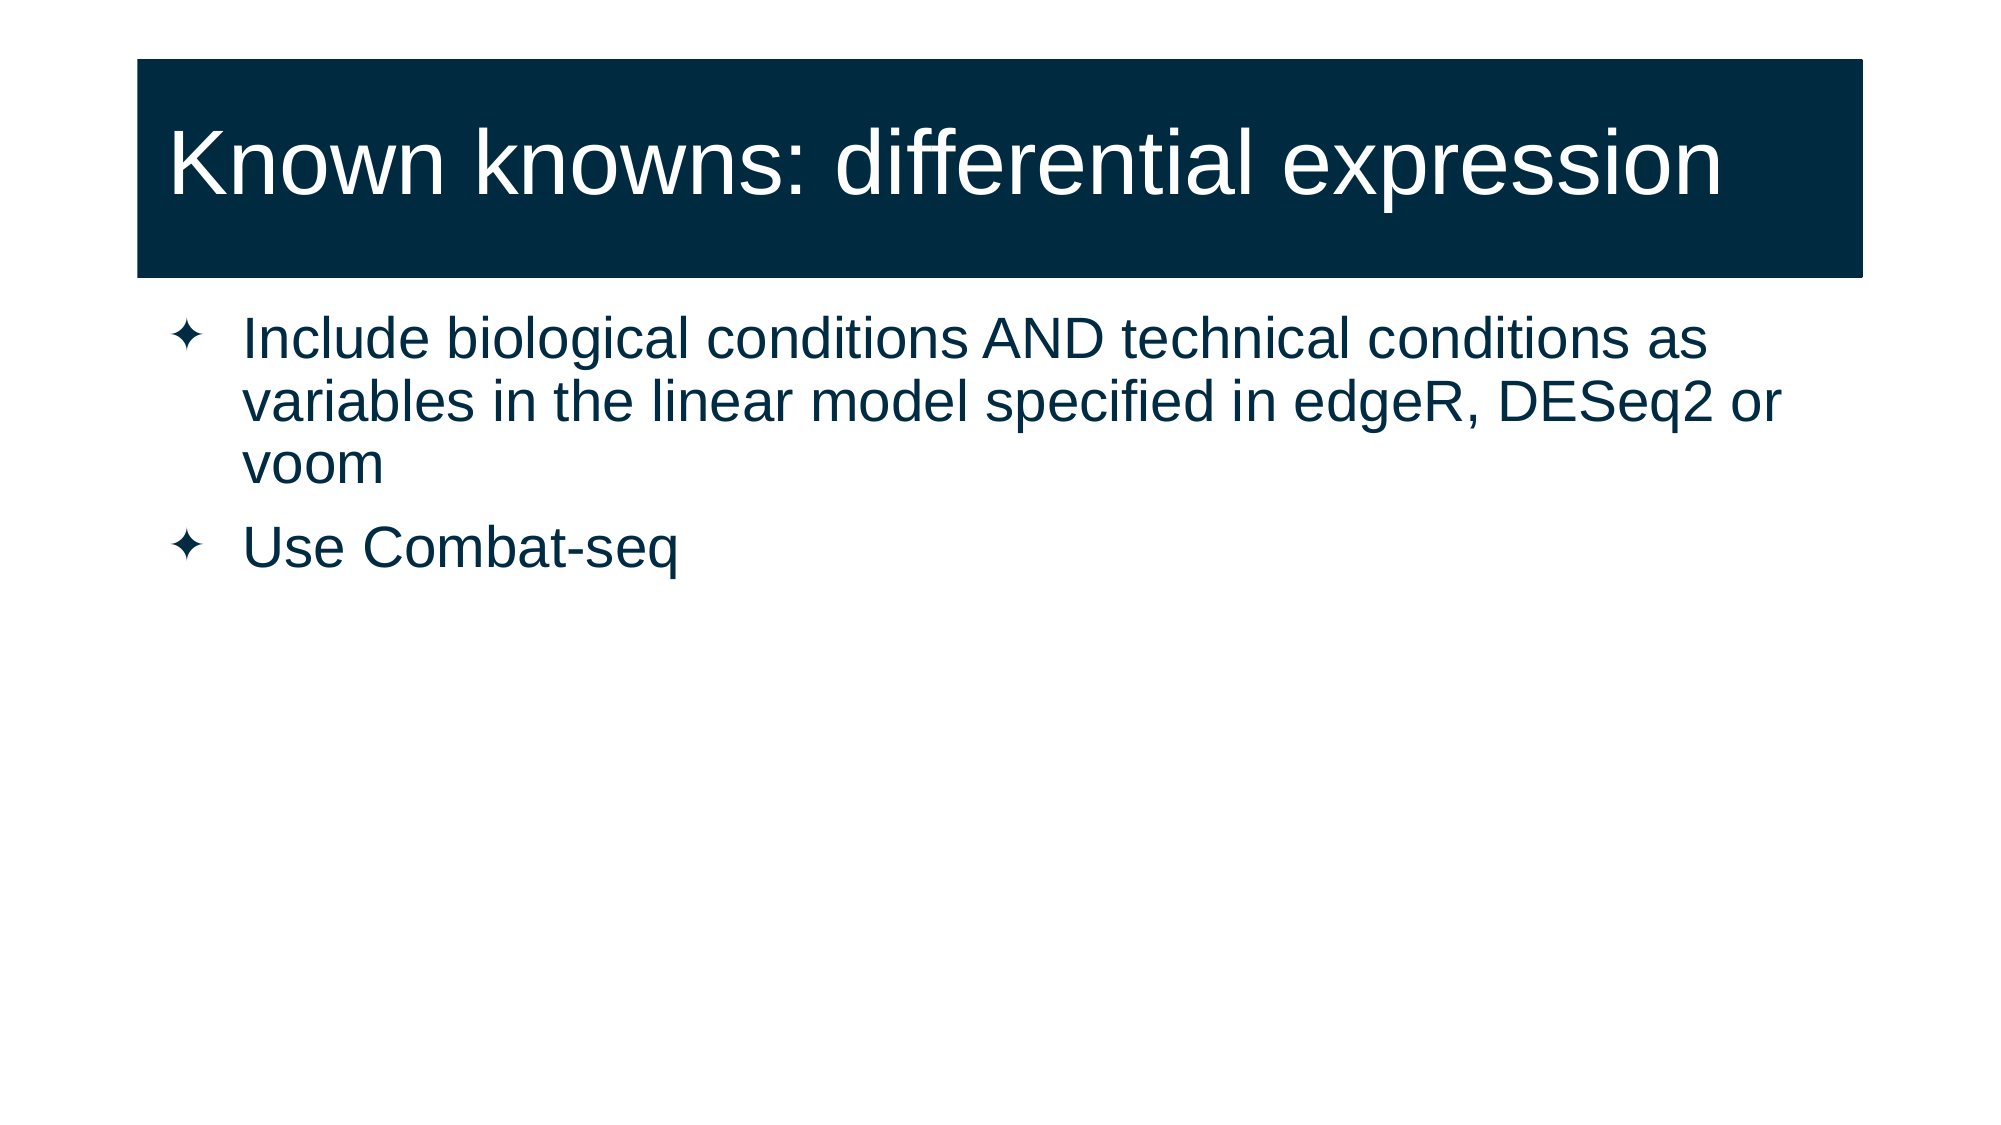

# Known knowns: differential expression
Include biological conditions AND technical conditions as variables in the linear model specified in edgeR, DESeq2 or voom
Use Combat-seq